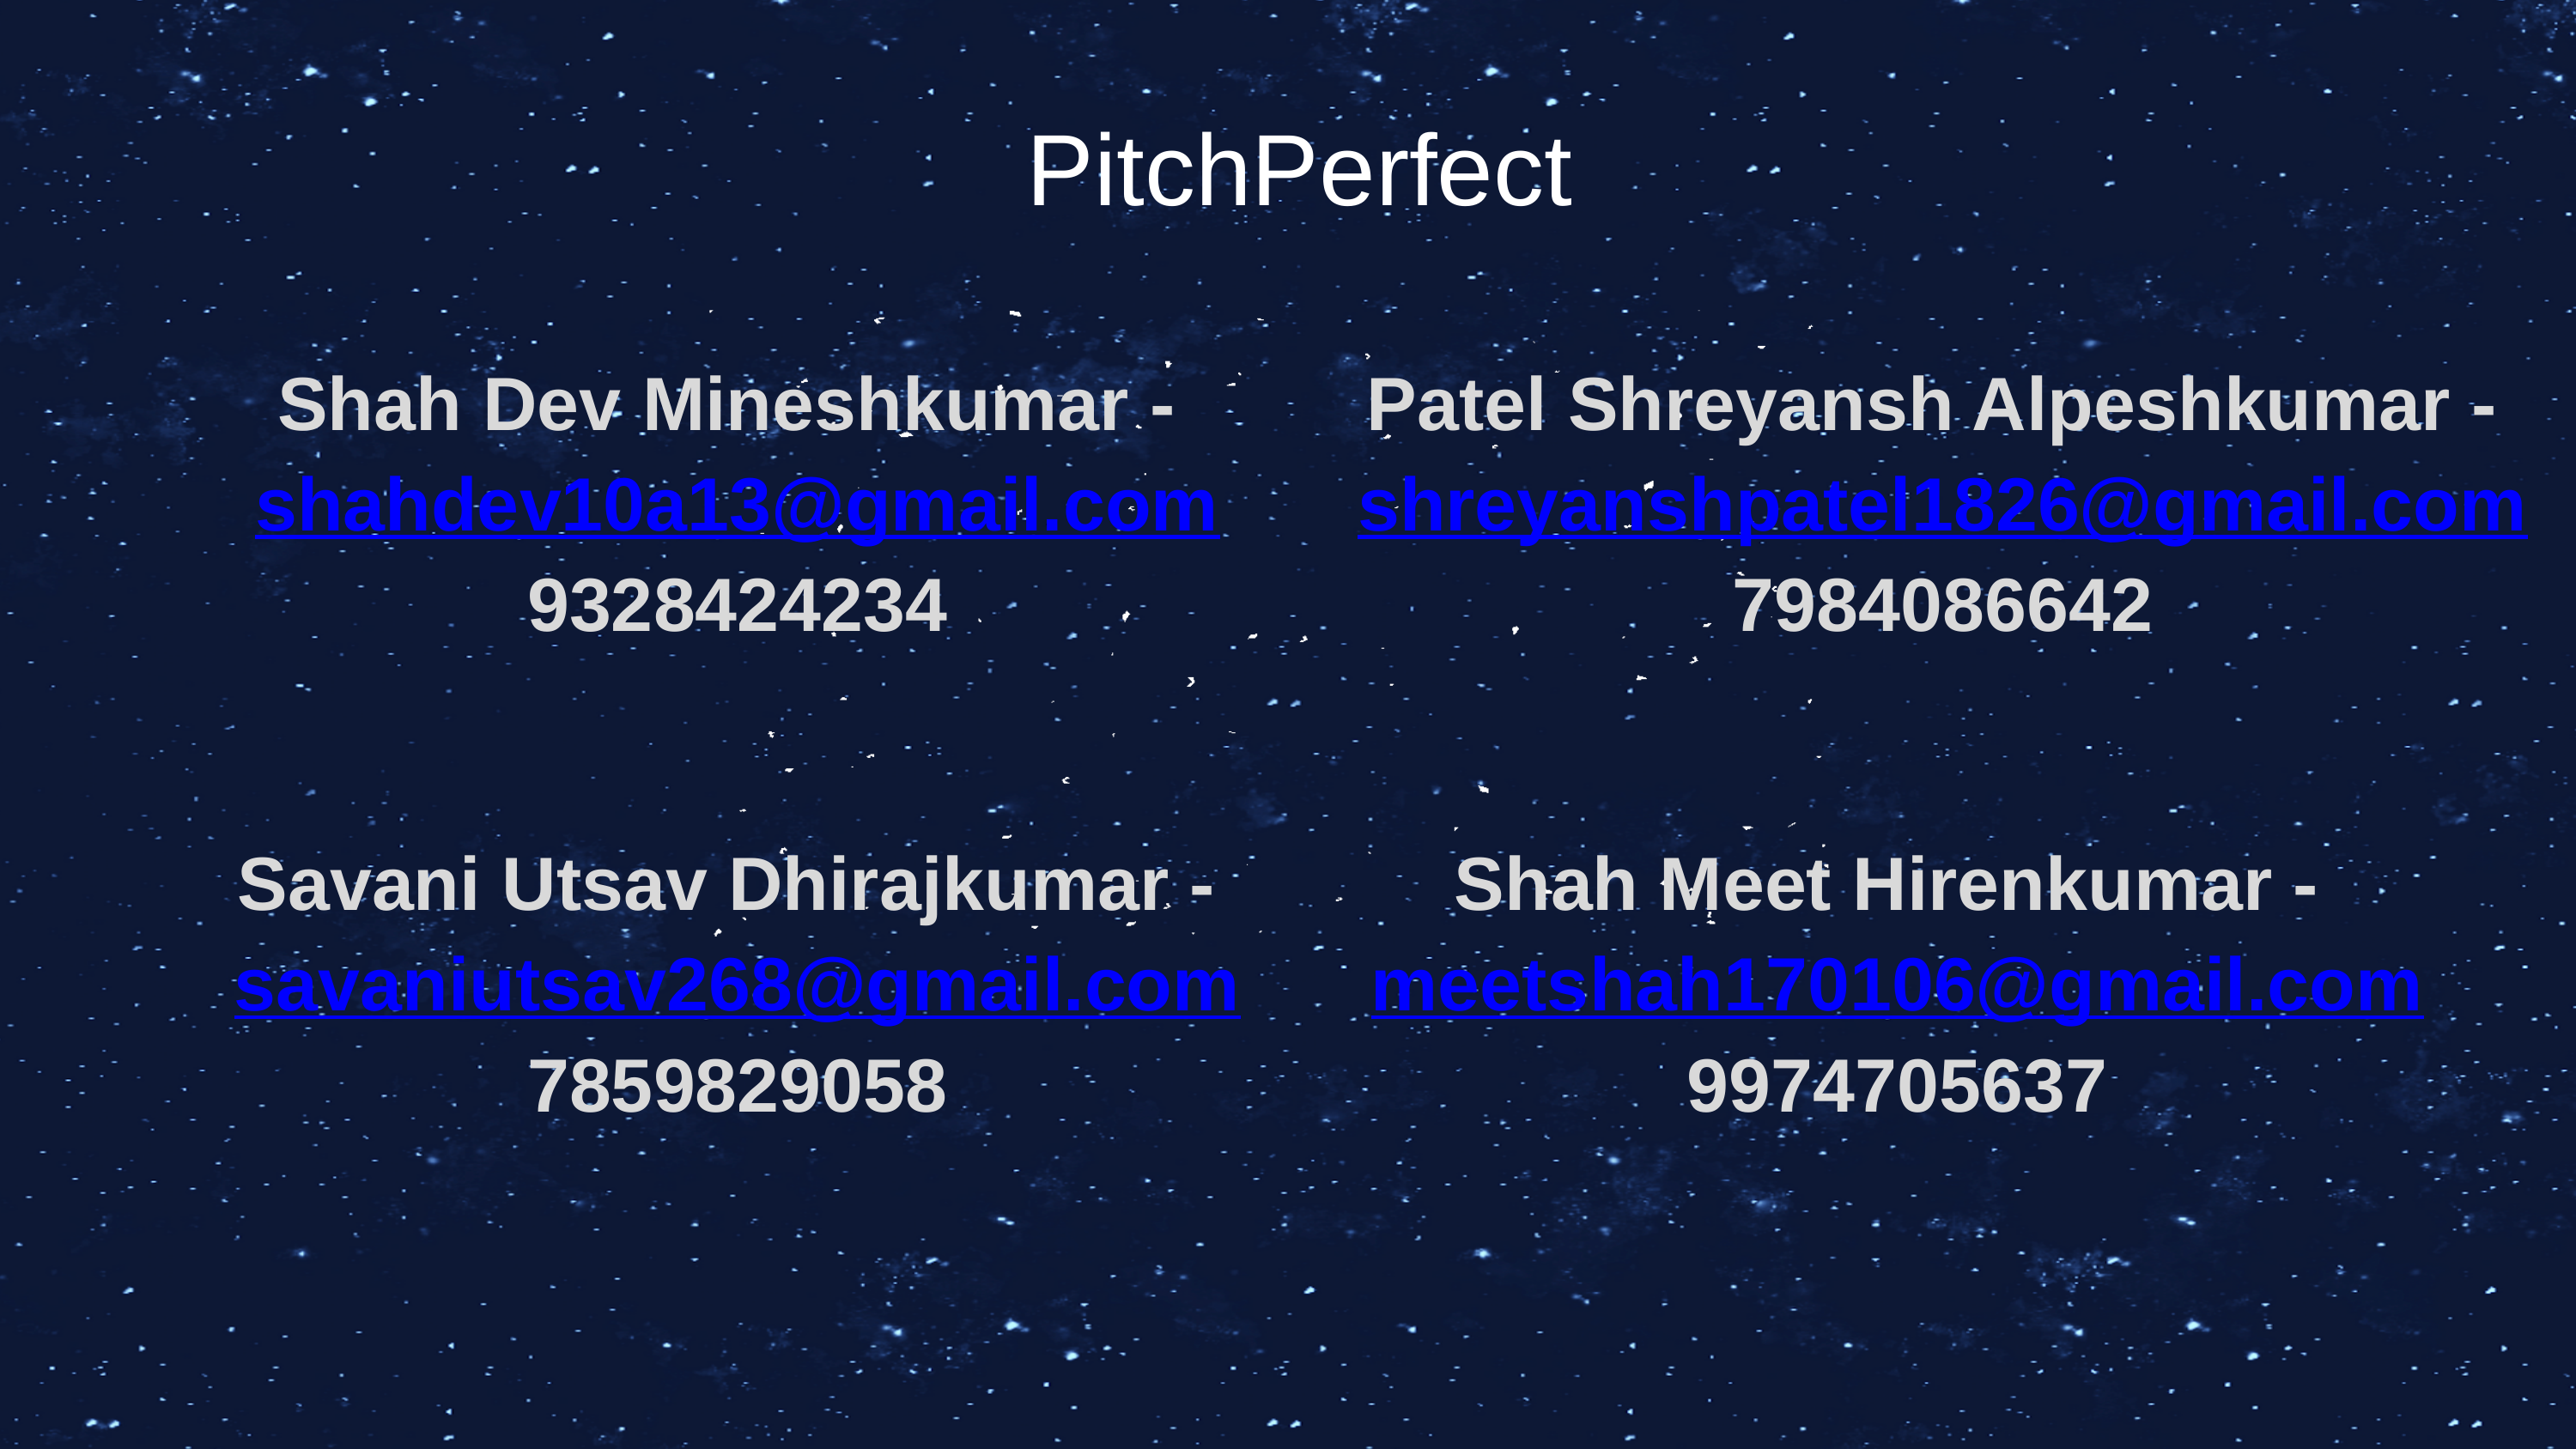

PitchPerfect

Shah Dev Mineshkumar - shahdev10a13@gmail.com
9328424234
Patel Shreyansh Alpeshkumar - shreyanshpatel1826@gmail.com
7984086642
Savani Utsav Dhirajkumar - savaniutsav268@gmail.com
7859829058
Shah Meet Hirenkumar - meetshah170106@gmail.com
9974705637